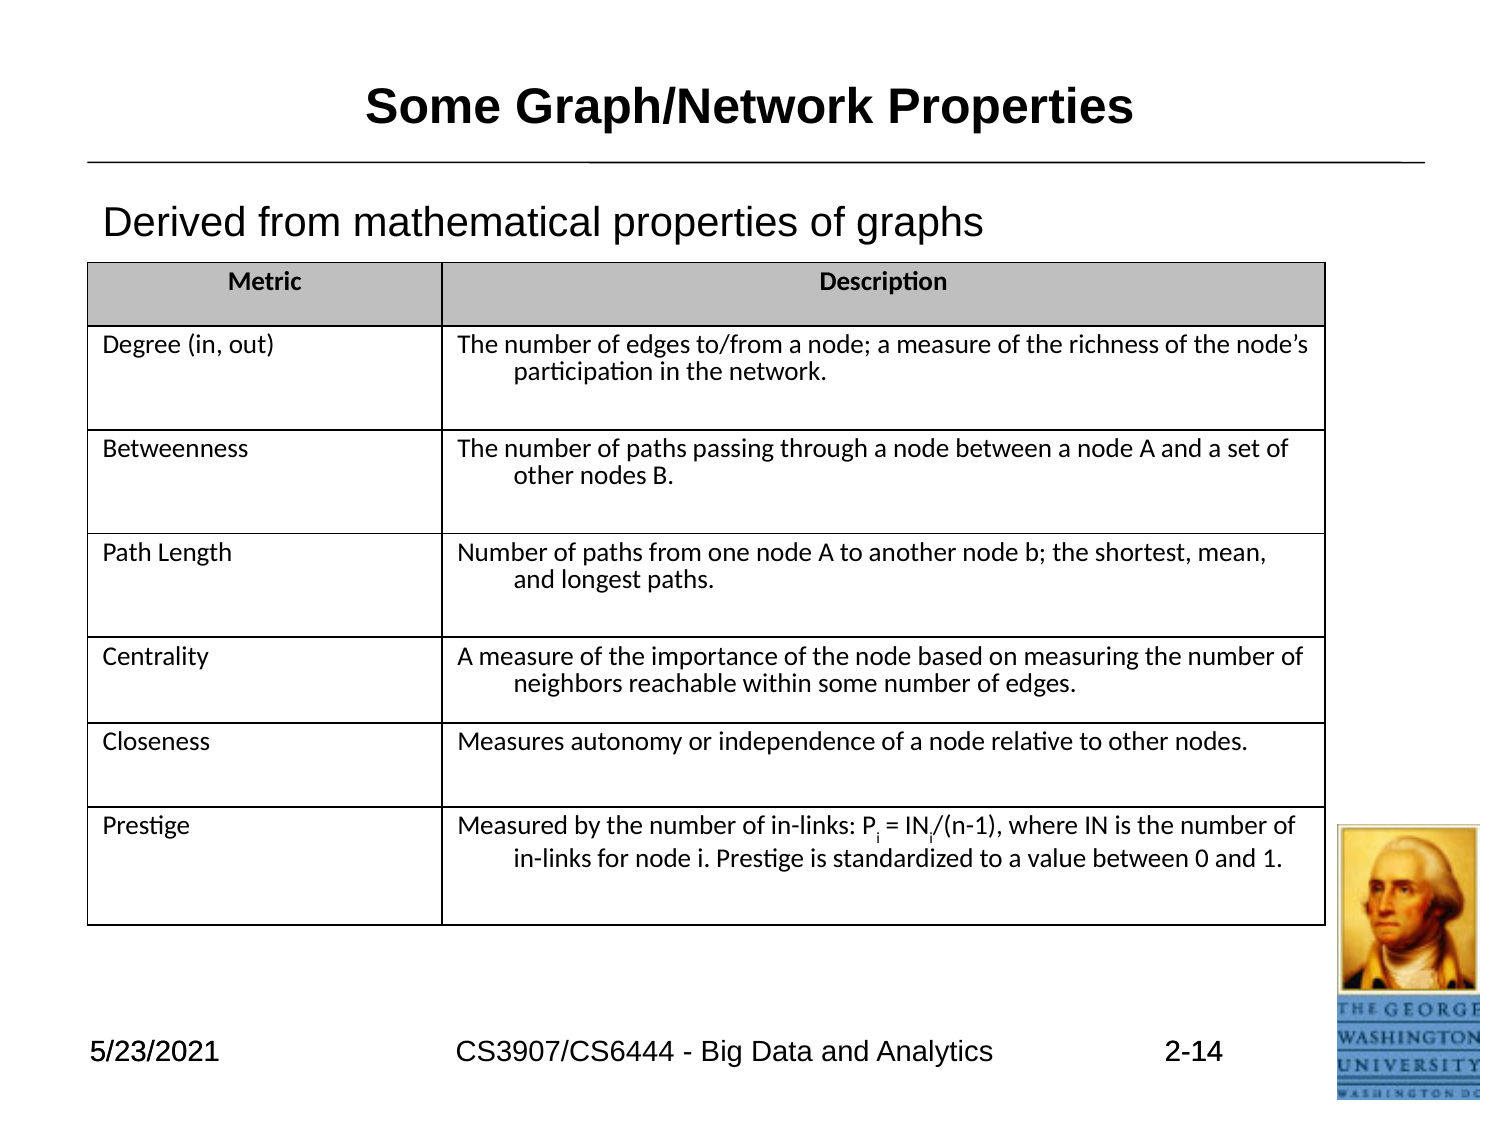

# Some Graph/Network Properties
Derived from mathematical properties of graphs

| Metric | Description |
| --- | --- |
| Degree (in, out) | The number of edges to/from a node; a measure of the richness of the node’s participation in the network. |
| Betweenness | The number of paths passing through a node between a node A and a set of other nodes B. |
| Path Length | Number of paths from one node A to another node b; the shortest, mean, and longest paths. |
| Centrality | A measure of the importance of the node based on measuring the number of neighbors reachable within some number of edges. |
| Closeness | Measures autonomy or independence of a node relative to other nodes. |
| Prestige | Measured by the number of in-links: Pi = INi/(n-1), where IN is the number of in-links for node i. Prestige is standardized to a value between 0 and 1. |
5/23/2021
5/23/2021
CS3907/CS6444 - Big Data and Analytics
2-14
2-14